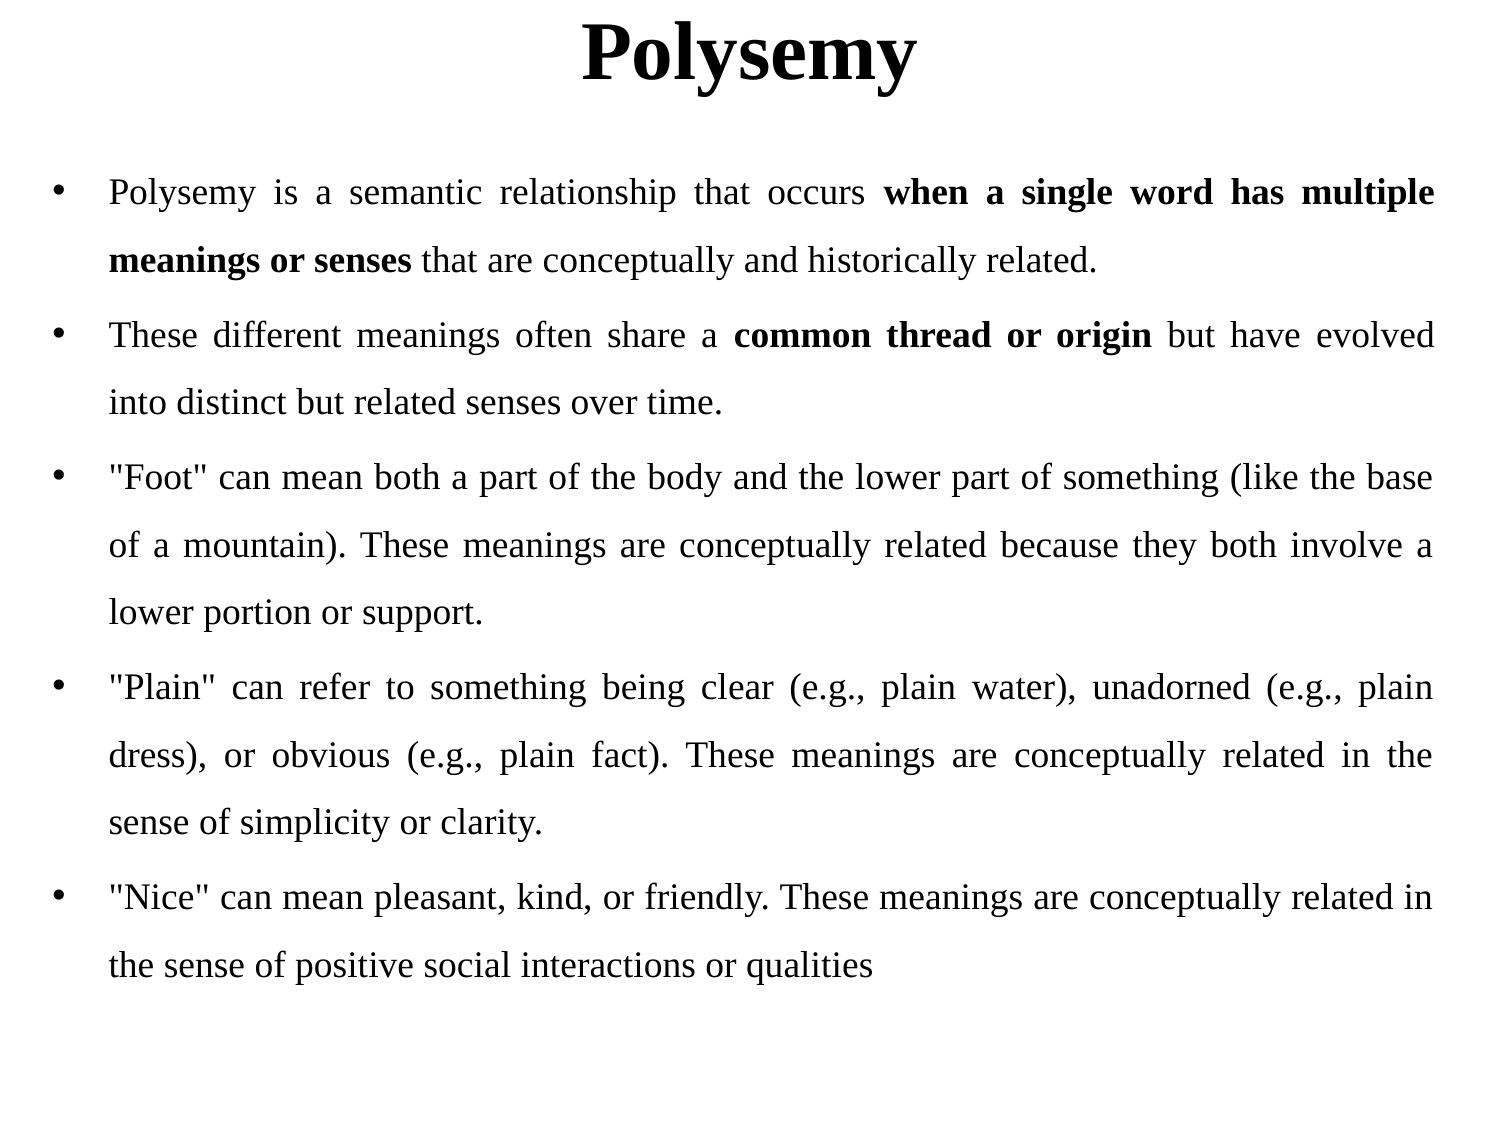

# Polysemy
Polysemy is a semantic relationship that occurs when a single word has multiple meanings or senses that are conceptually and historically related.
These different meanings often share a common thread or origin but have evolved into distinct but related senses over time.
"Foot" can mean both a part of the body and the lower part of something (like the base of a mountain). These meanings are conceptually related because they both involve a lower portion or support.
"Plain" can refer to something being clear (e.g., plain water), unadorned (e.g., plain dress), or obvious (e.g., plain fact). These meanings are conceptually related in the sense of simplicity or clarity.
"Nice" can mean pleasant, kind, or friendly. These meanings are conceptually related in the sense of positive social interactions or qualities